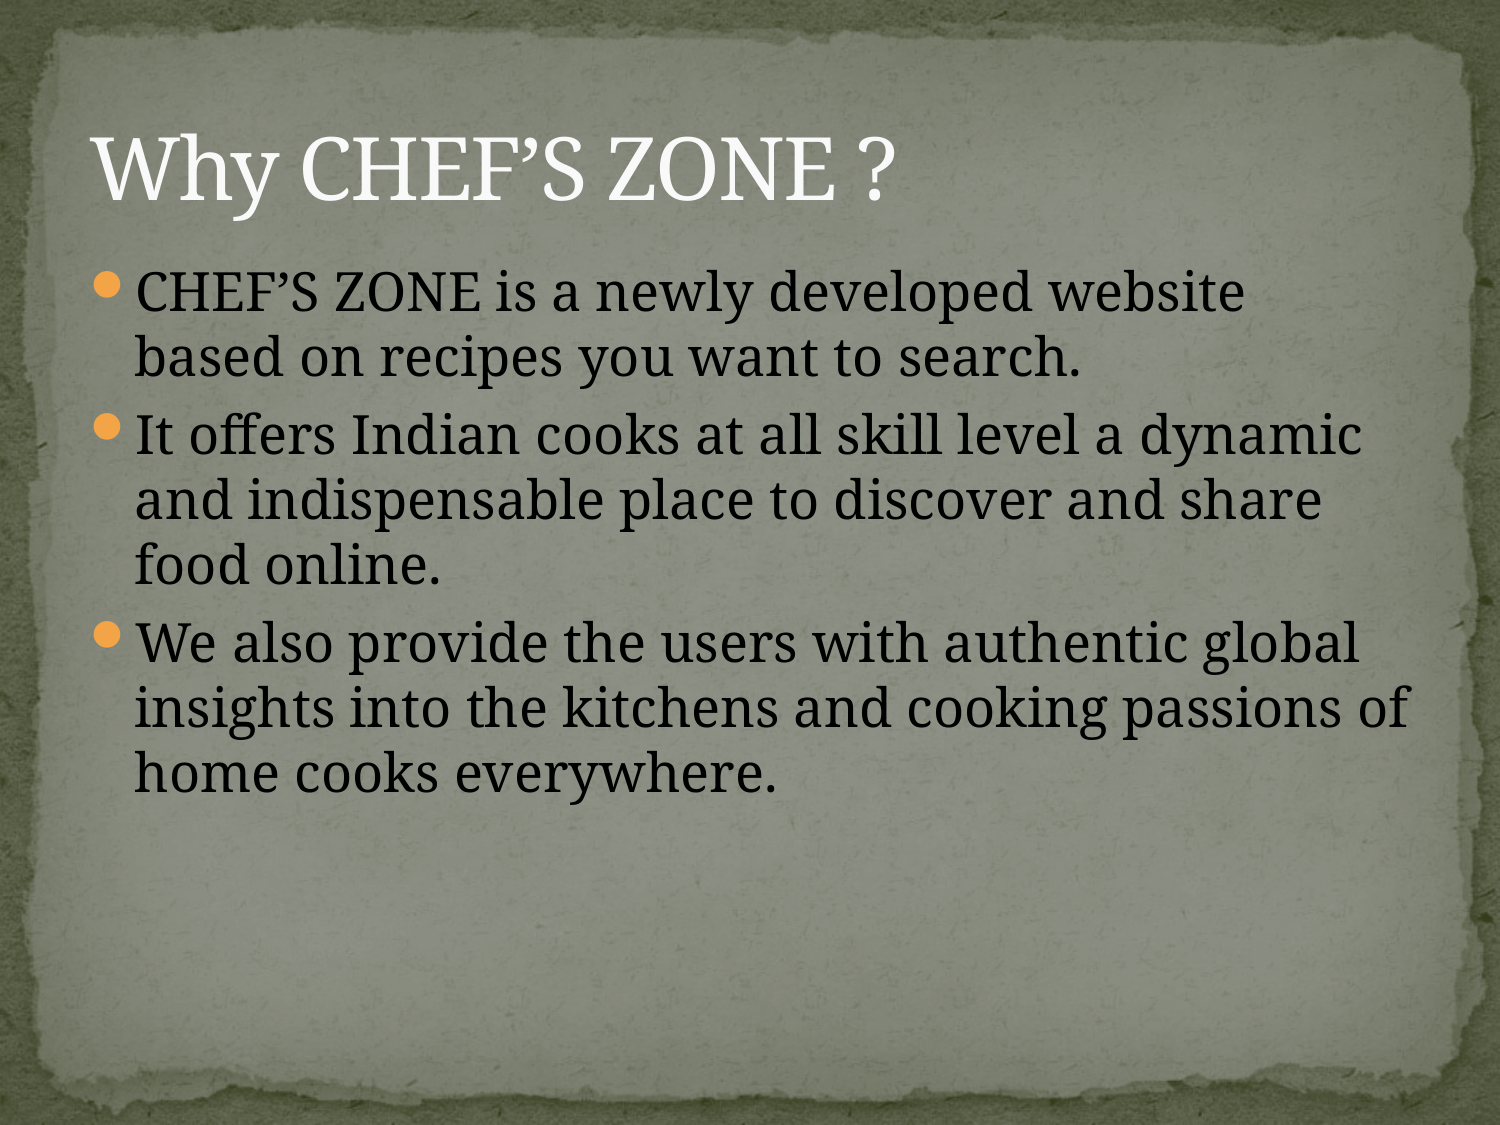

# Why CHEF’S ZONE ?
CHEF’S ZONE is a newly developed website based on recipes you want to search.
It offers Indian cooks at all skill level a dynamic and indispensable place to discover and share food online.
We also provide the users with authentic global insights into the kitchens and cooking passions of home cooks everywhere.